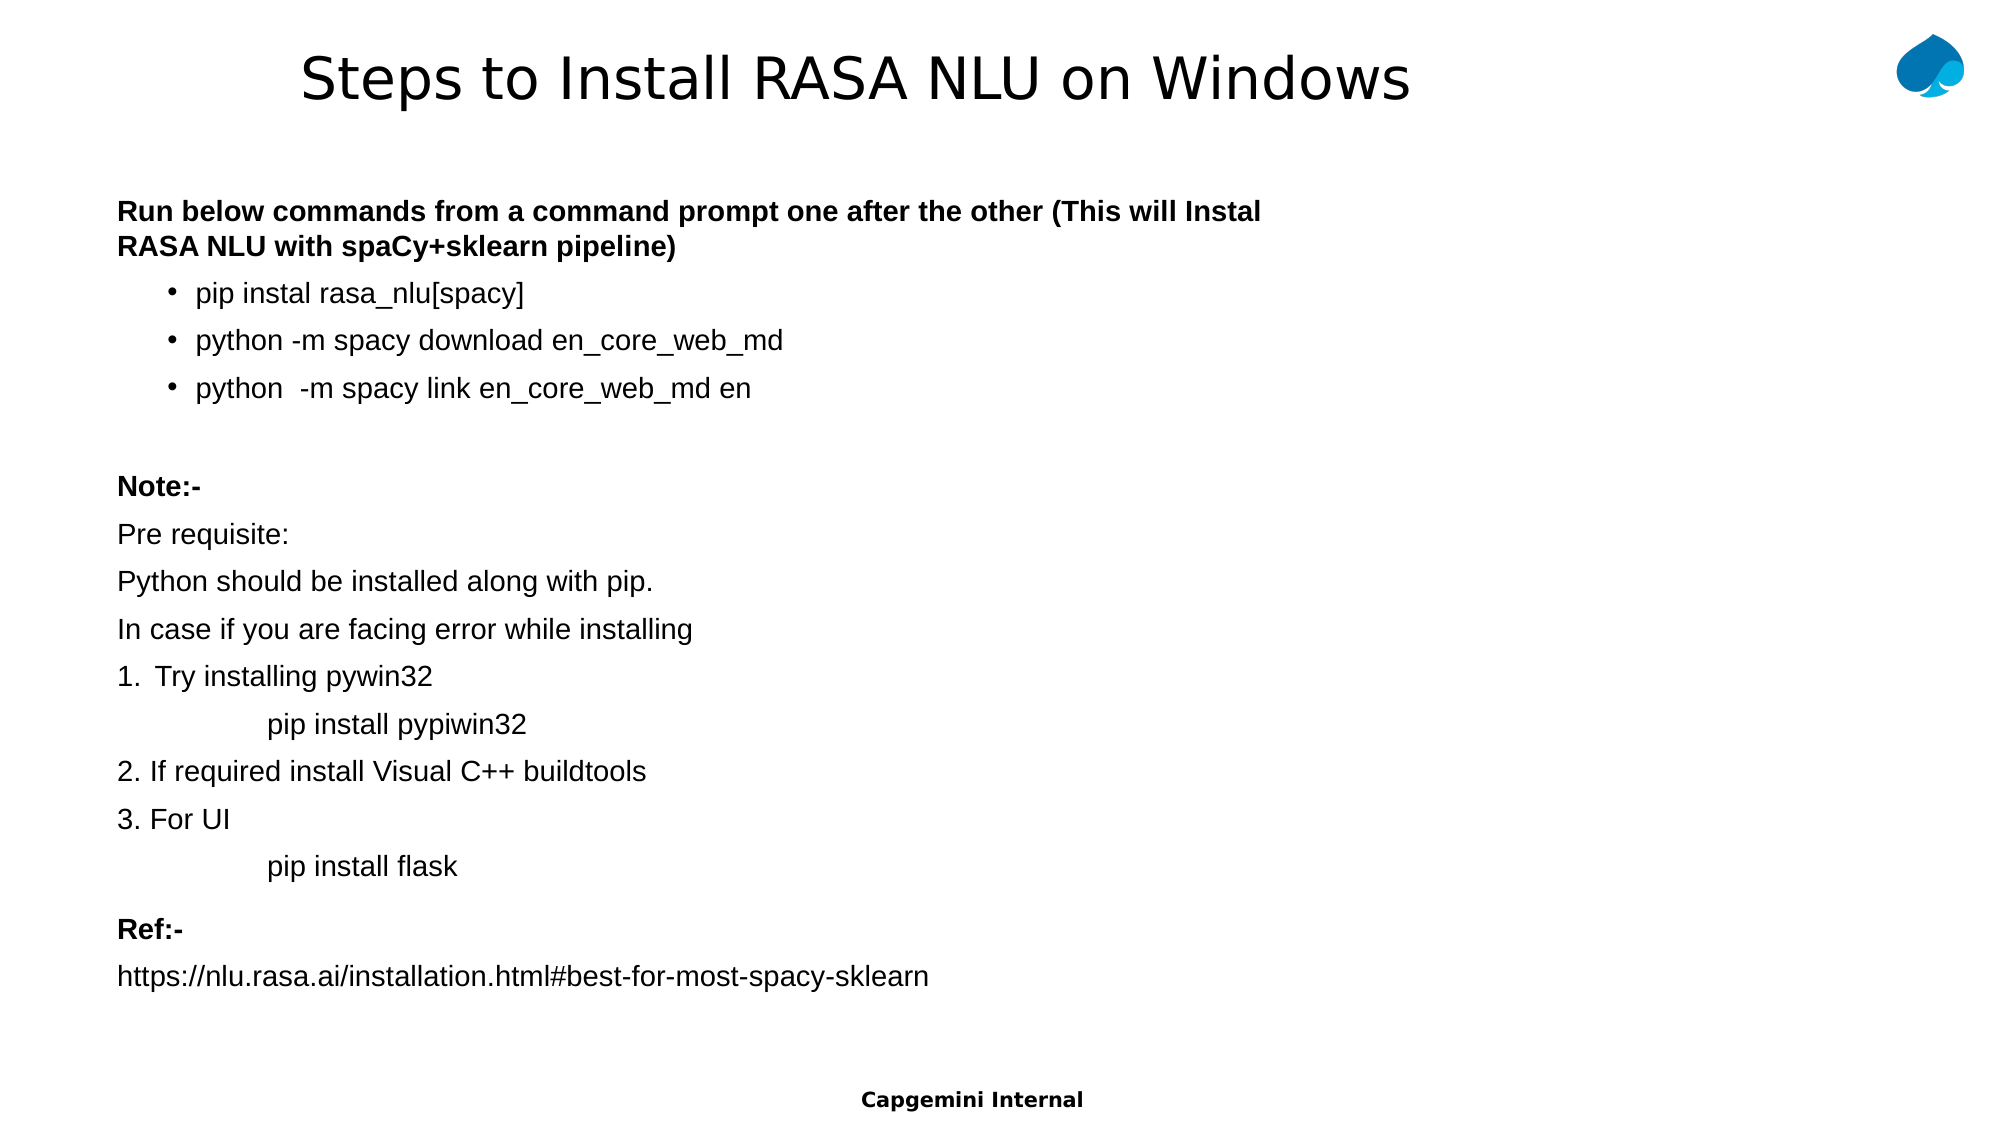

Steps to Install RASA NLU on Windows
Run below commands from a command prompt one after the other (This will Instal RASA NLU with spaCy+sklearn pipeline)
pip instal rasa_nlu[spacy]
python -m spacy download en_core_web_md
python  -m spacy link en_core_web_md en
Note:-
Pre requisite:
Python should be installed along with pip.
In case if you are facing error while installing
Try installing pywin32
	pip install pypiwin32
2. If required install Visual C++ buildtools
3. For UI
	pip install flask
Ref:-
https://nlu.rasa.ai/installation.html#best-for-most-spacy-sklearn
Capgemini Internal